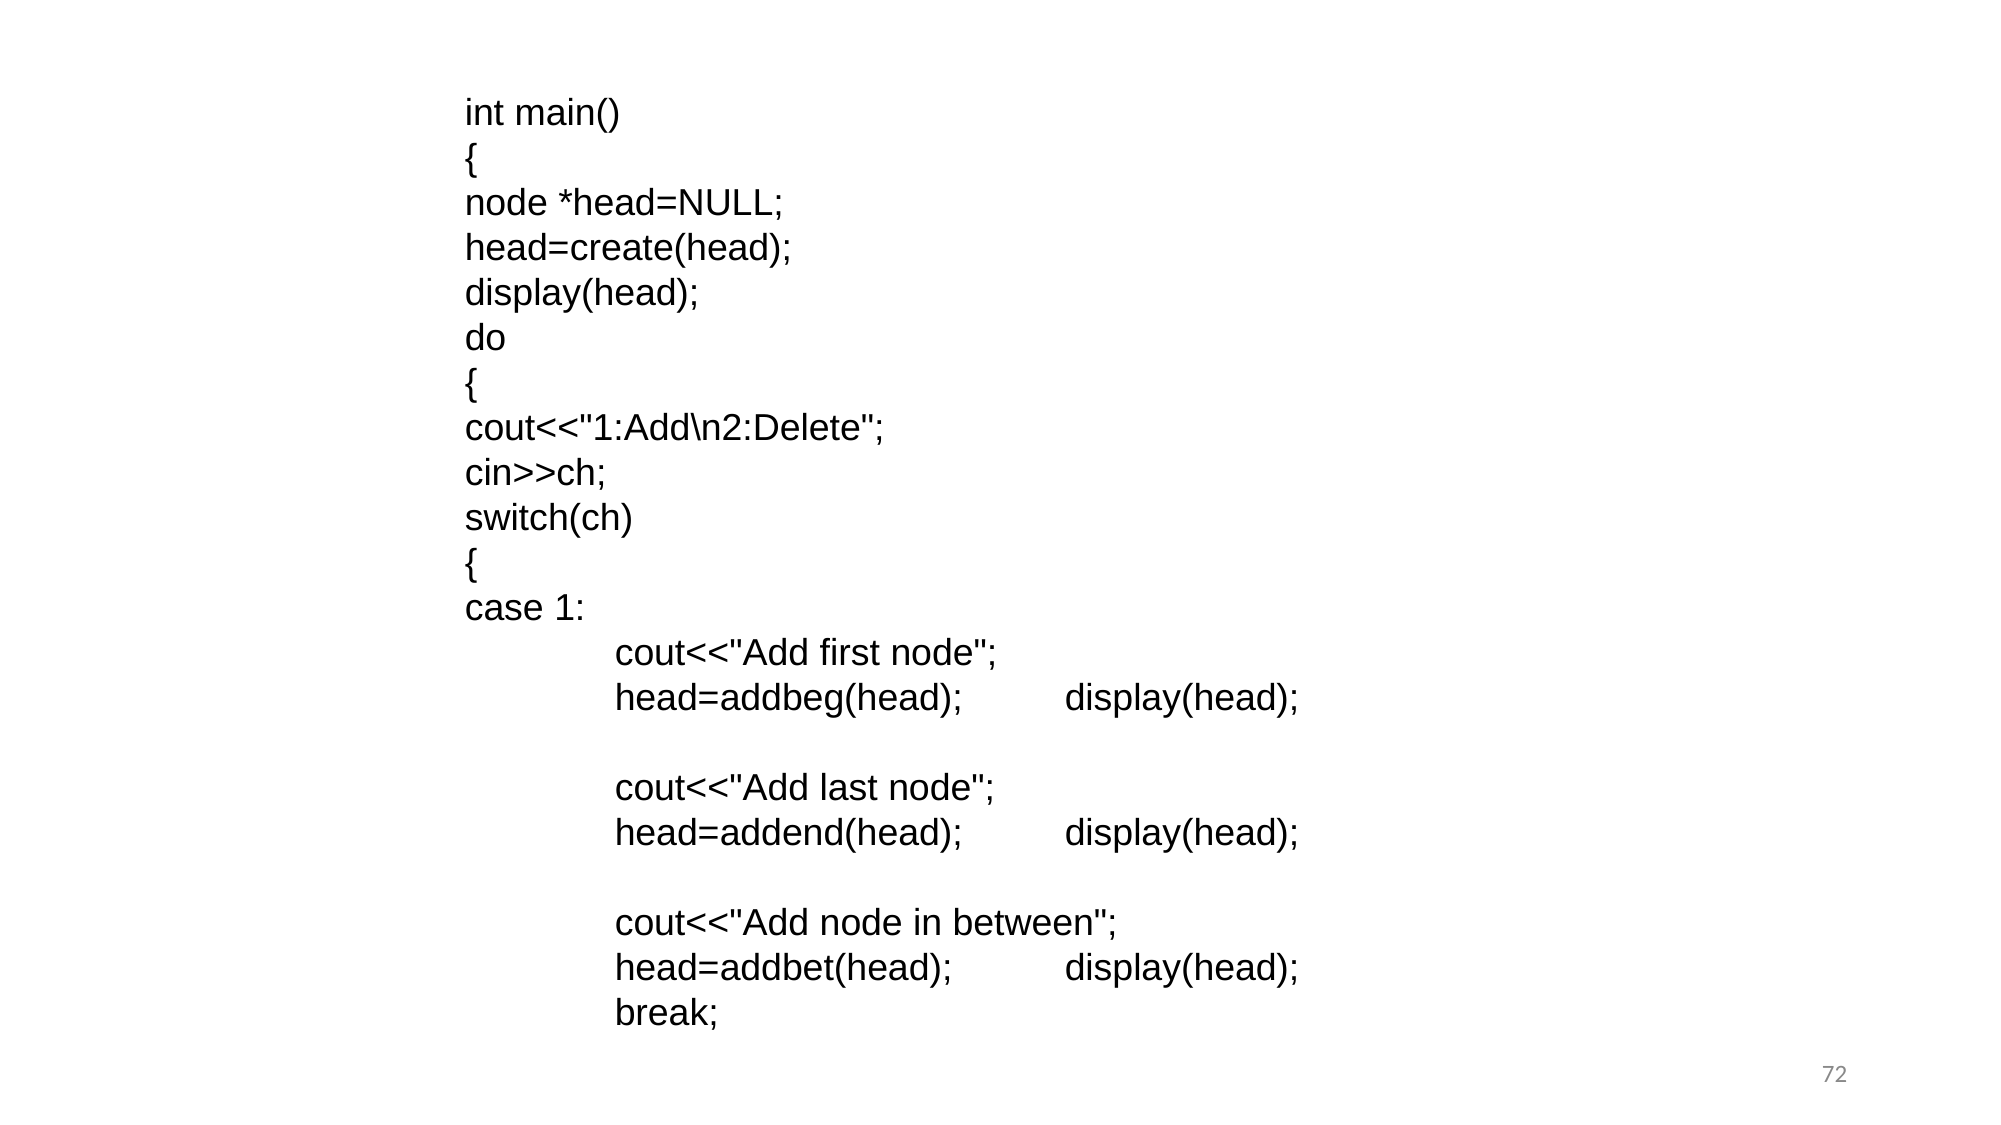

int main()
{
node *head=NULL;
head=create(head);
display(head);
do
{
cout<<"1:Add\n2:Delete";
cin>>ch;
switch(ch)
{
case 1:
	cout<<"Add first node";
	head=addbeg(head);  	display(head);

	cout<<"Add last node";
	head=addend(head); 	display(head);

	cout<<"Add node in between";
	head=addbet(head);	display(head);
	break;
72